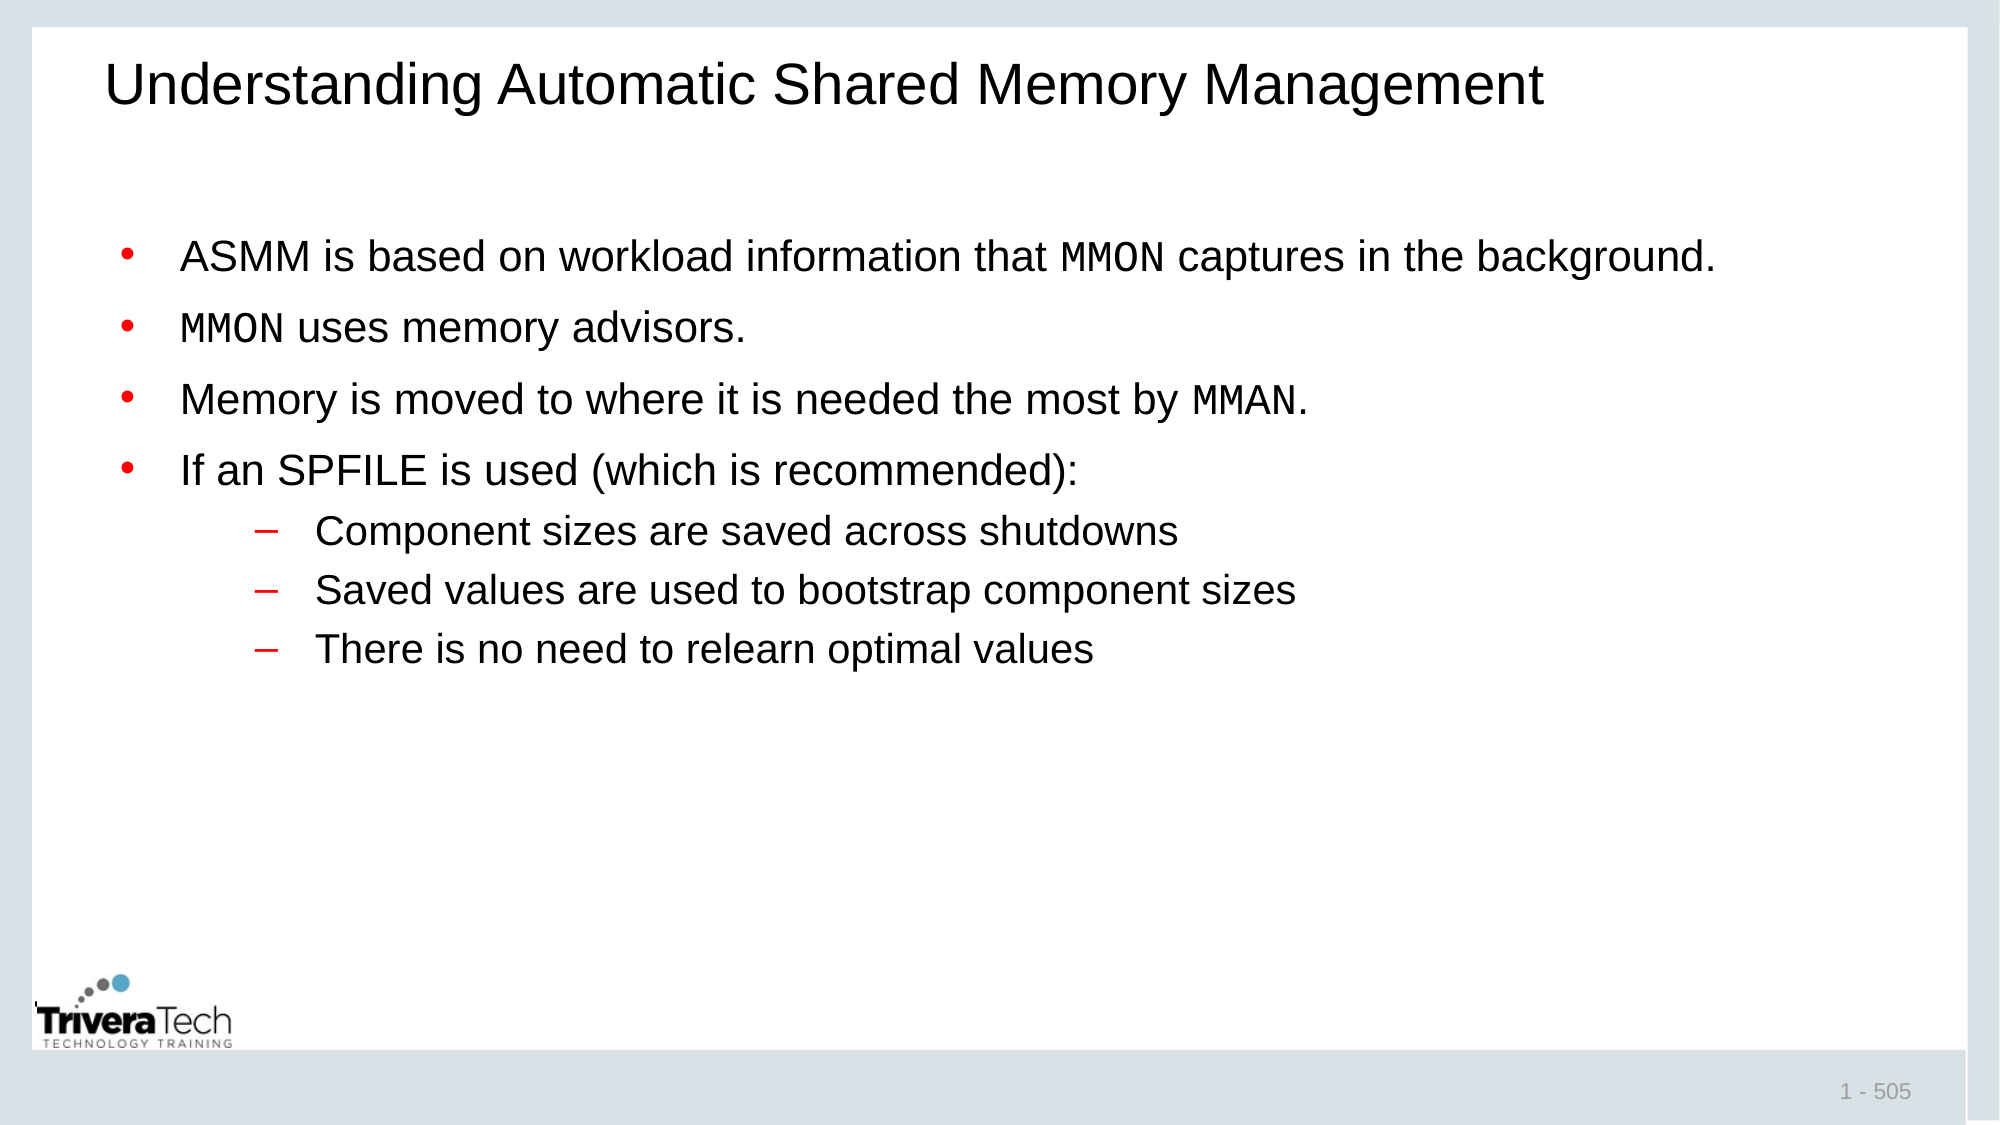

# Understanding Automatic Shared Memory Management
ASMM is based on workload information that MMON captures in the background.
MMON uses memory advisors.
Memory is moved to where it is needed the most by MMAN.
If an SPFILE is used (which is recommended):
Component sizes are saved across shutdowns
Saved values are used to bootstrap component sizes
There is no need to relearn optimal values